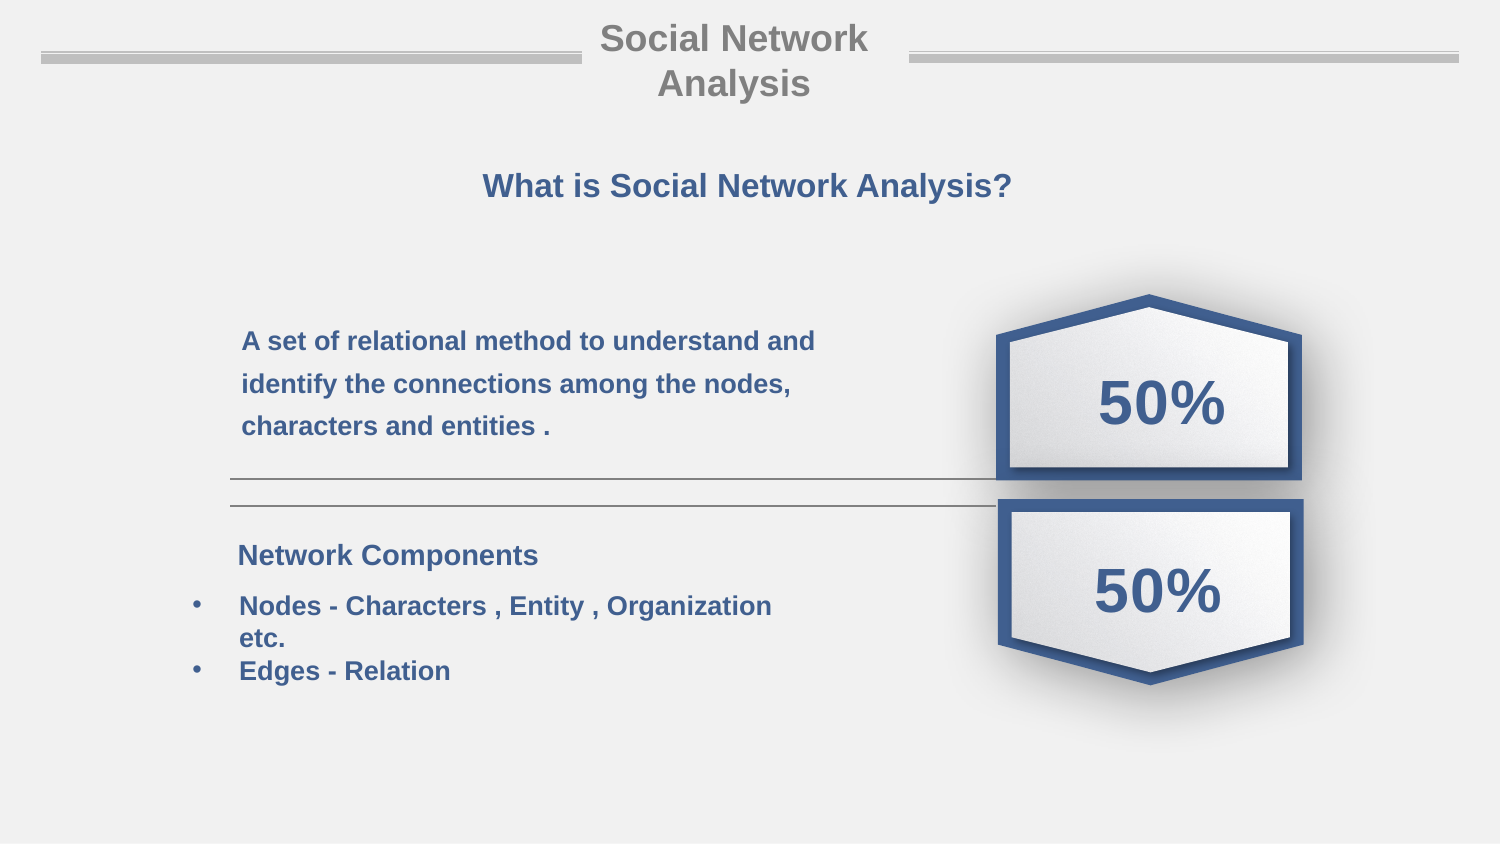

Social Network Analysis
What is Social Network Analysis?

A set of relational method to understand and identify the connections among the nodes, characters and entities .
50%

Network Components
50%
Nodes - Characters , Entity , Organization etc.
Edges - Relation